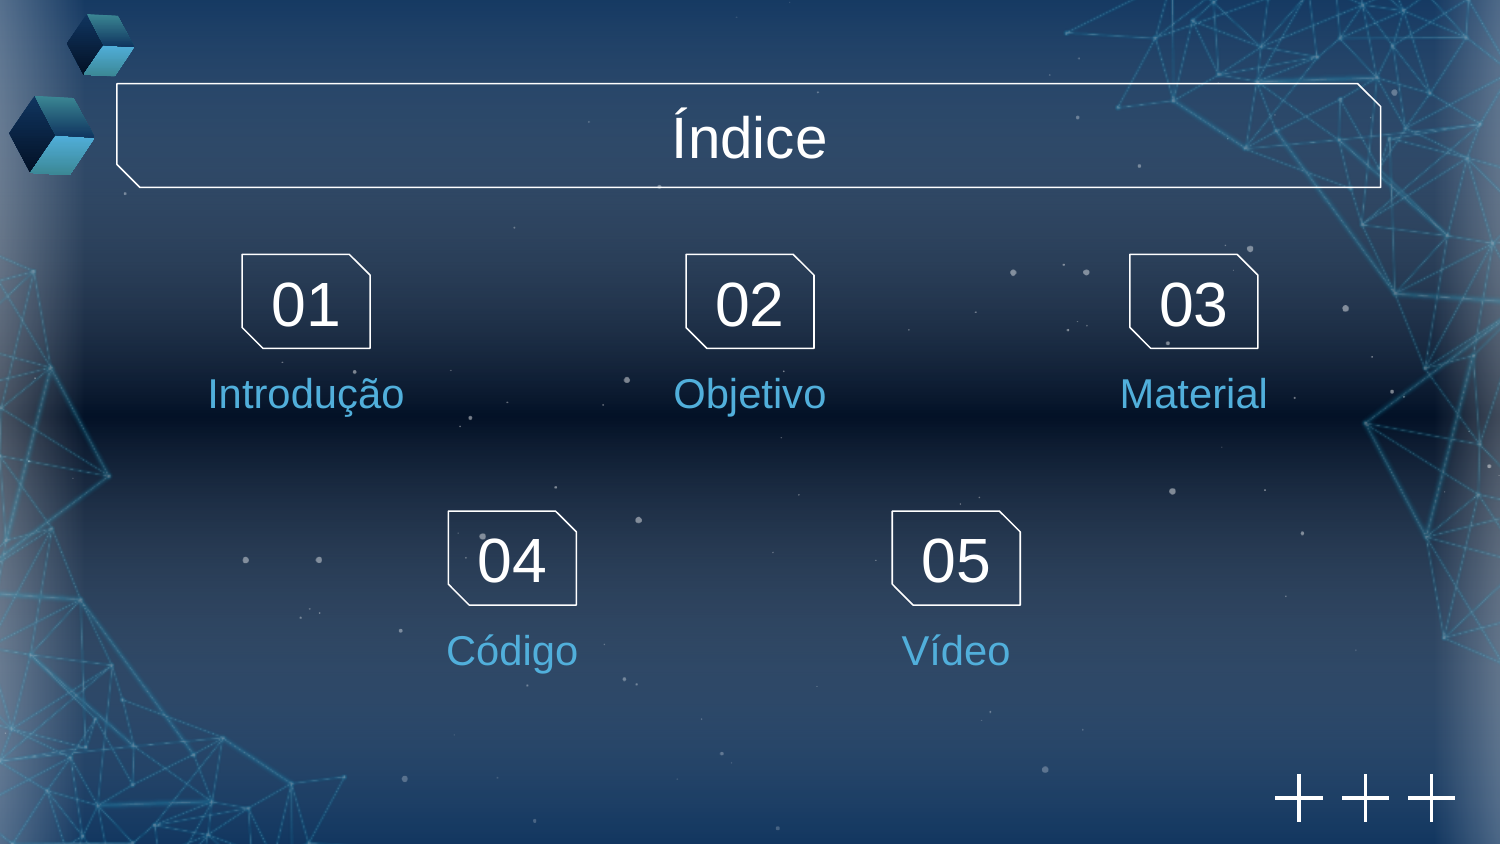

Índice

01
02
03
# Introdução
Objetivo
Material

04
05
Código
Vídeo